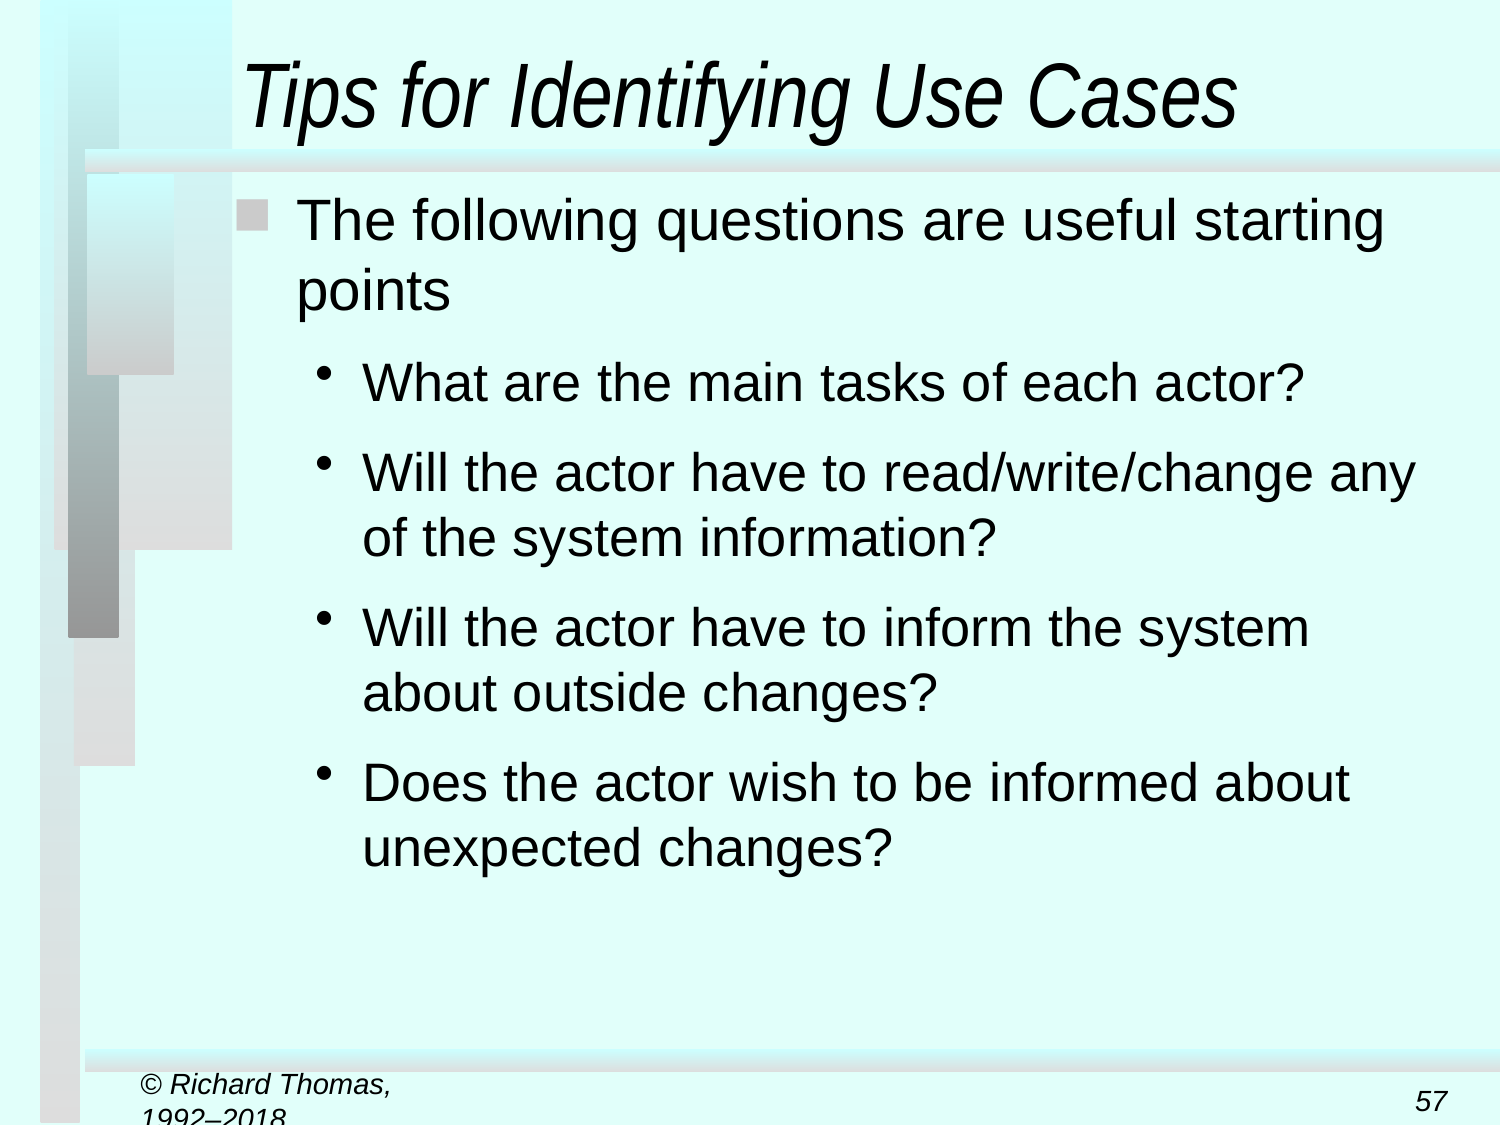

# Tips for Identifying Use Cases
The following questions are useful starting points
What are the main tasks of each actor?
Will the actor have to read/write/change any of the system information?
Will the actor have to inform the system about outside changes?
Does the actor wish to be informed about unexpected changes?

© Richard Thomas, 1992–2018
57